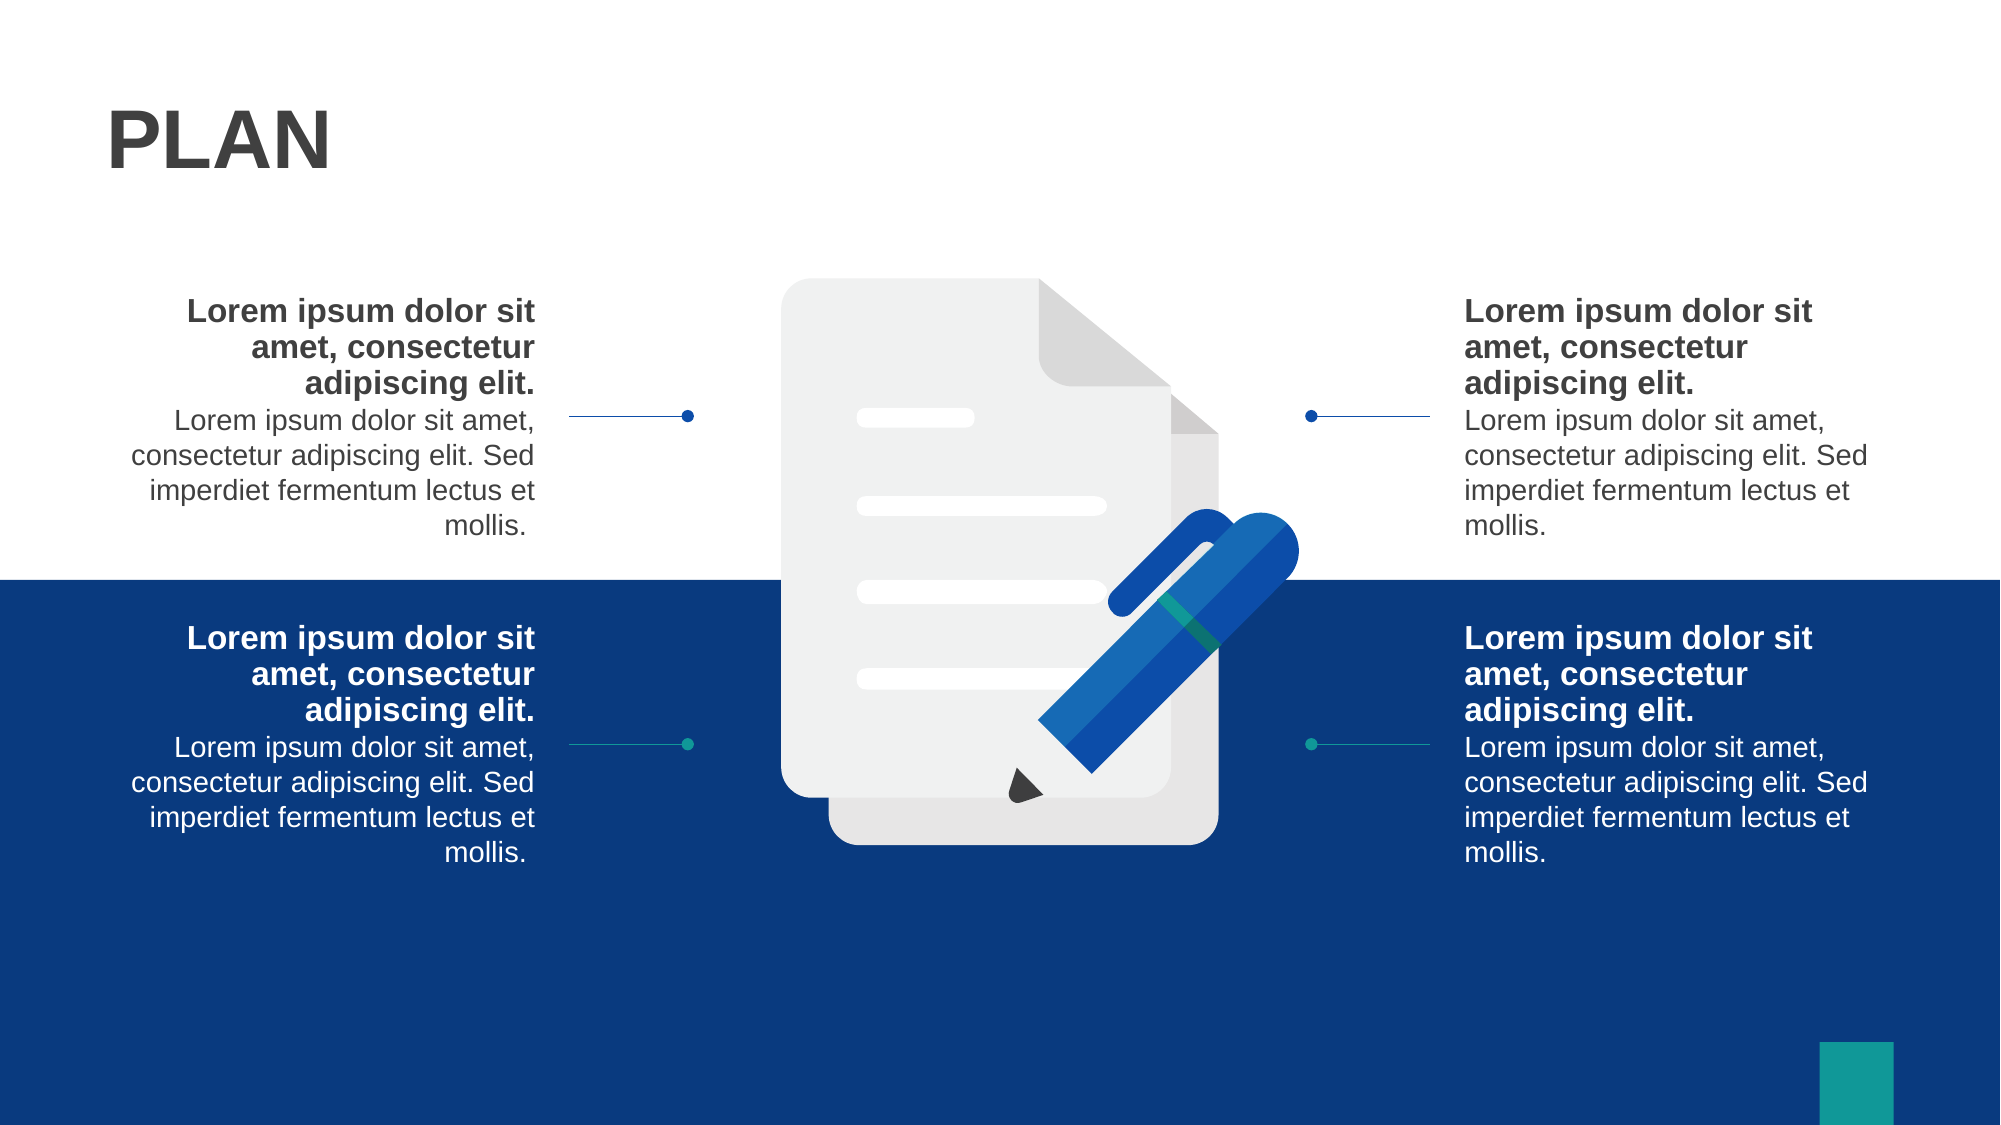

# PLAN

Lorem ipsum dolor sit amet, consectetur adipiscing elit.
Lorem ipsum dolor sit amet, consectetur adipiscing elit. Sed imperdiet fermentum lectus et mollis.
Lorem ipsum dolor sit amet, consectetur adipiscing elit.
Lorem ipsum dolor sit amet, consectetur adipiscing elit. Sed imperdiet fermentum lectus et mollis.

Lorem ipsum dolor sit amet, consectetur adipiscing elit.
Lorem ipsum dolor sit amet, consectetur adipiscing elit. Sed imperdiet fermentum lectus et mollis.
Lorem ipsum dolor sit amet, consectetur adipiscing elit.
Lorem ipsum dolor sit amet, consectetur adipiscing elit. Sed imperdiet fermentum lectus et mollis.

10